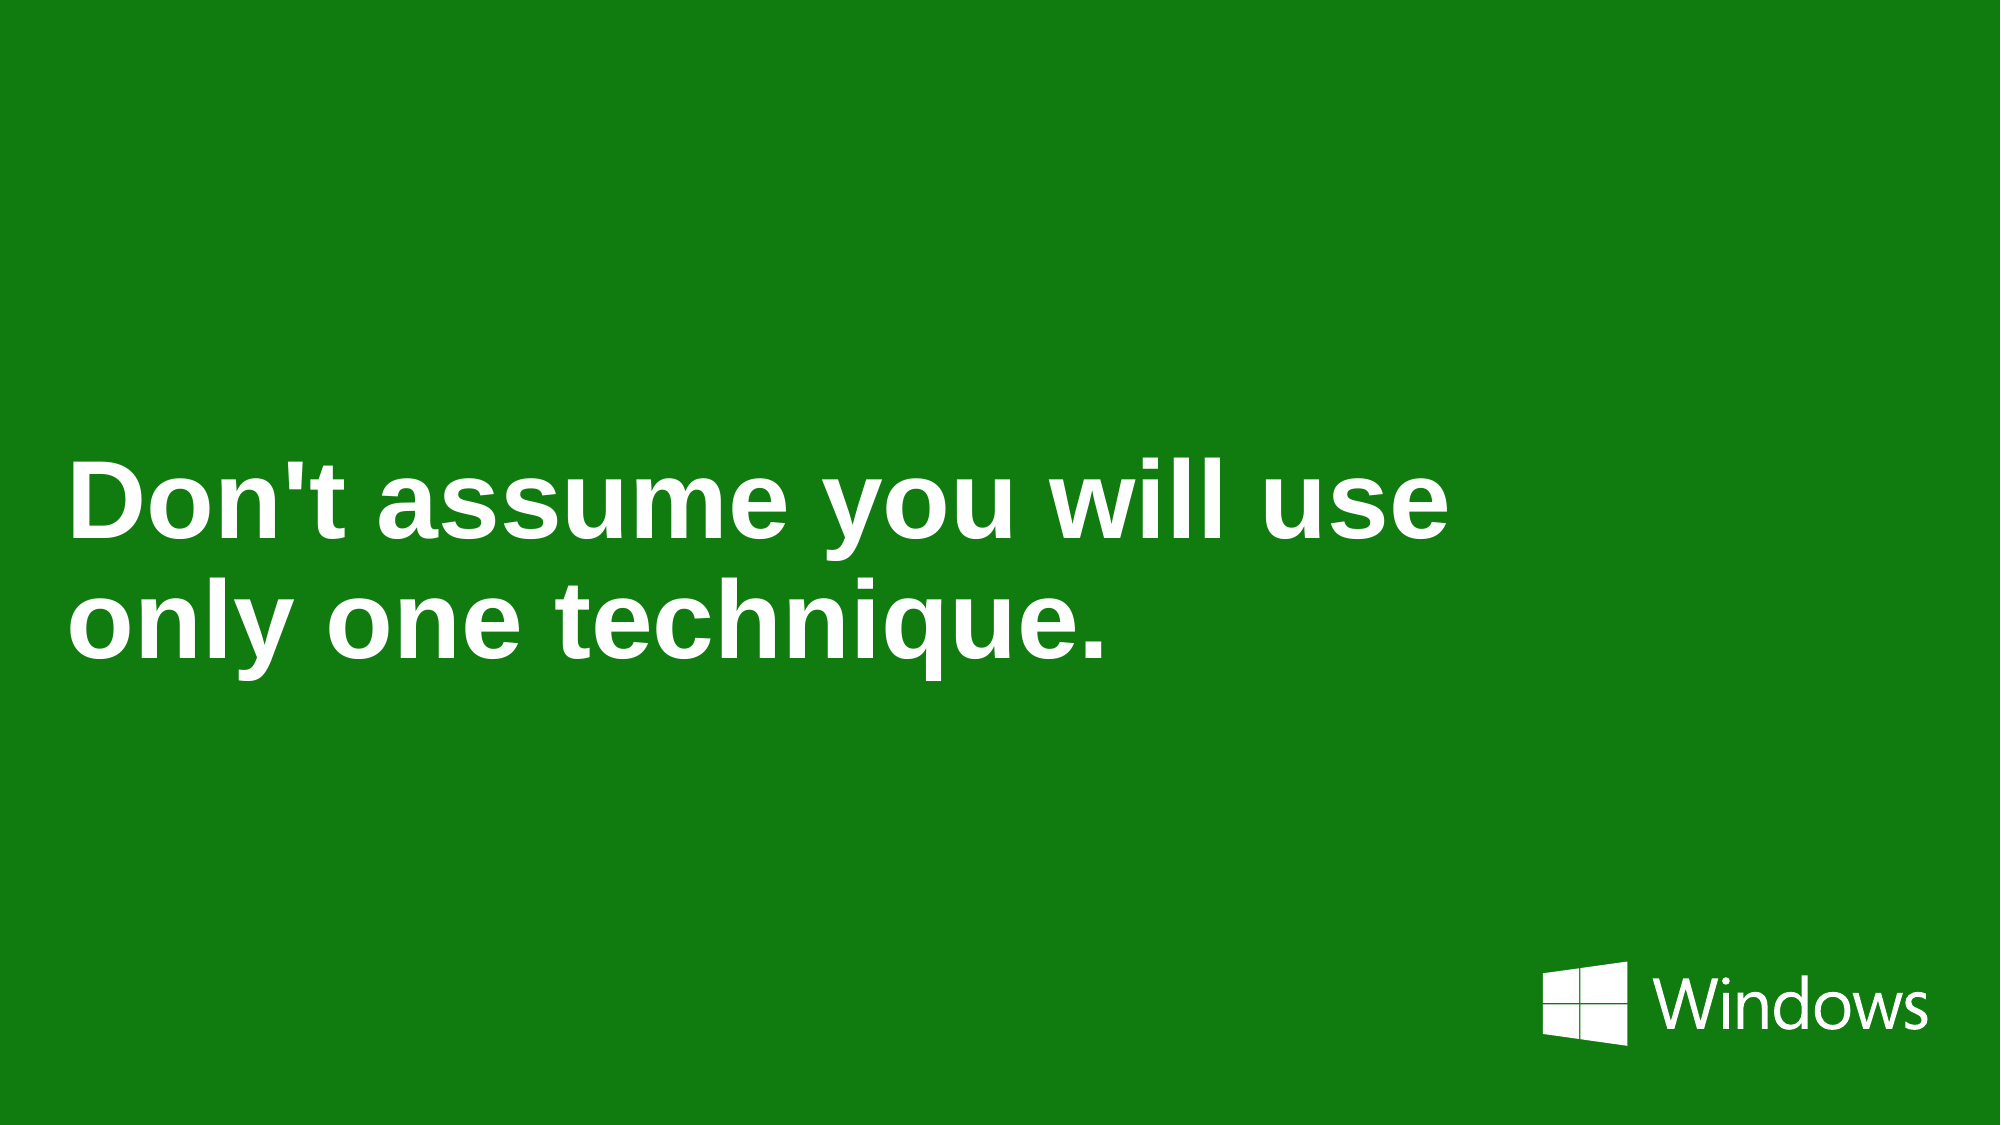

# Don't assume you will use only one technique.